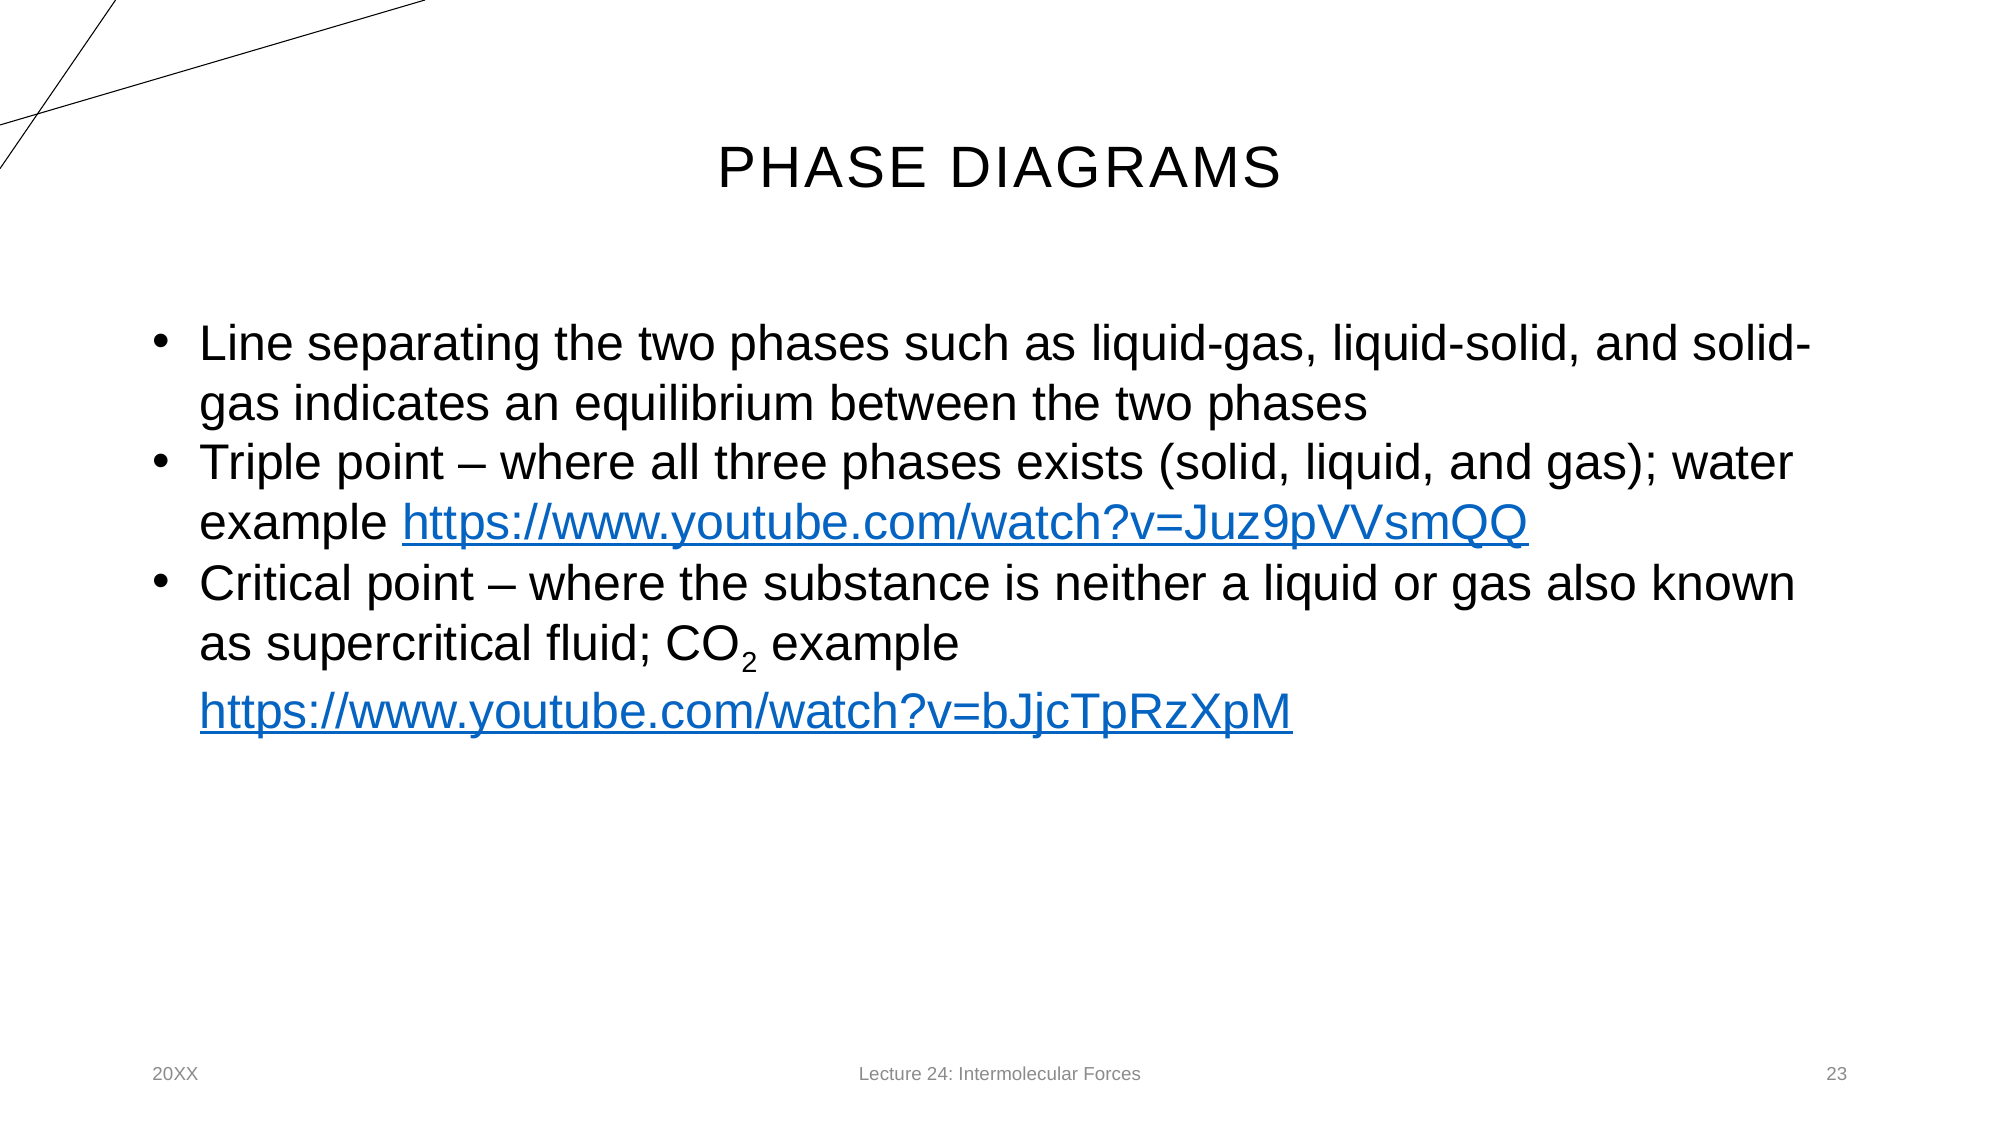

# Phase diagrams
Line separating the two phases such as liquid-gas, liquid-solid, and solid-gas indicates an equilibrium between the two phases
Triple point – where all three phases exists (solid, liquid, and gas); water example https://www.youtube.com/watch?v=Juz9pVVsmQQ
Critical point – where the substance is neither a liquid or gas also known as supercritical fluid; CO2 example https://www.youtube.com/watch?v=bJjcTpRzXpM

20XX
Lecture 24: Intermolecular Forces​
23